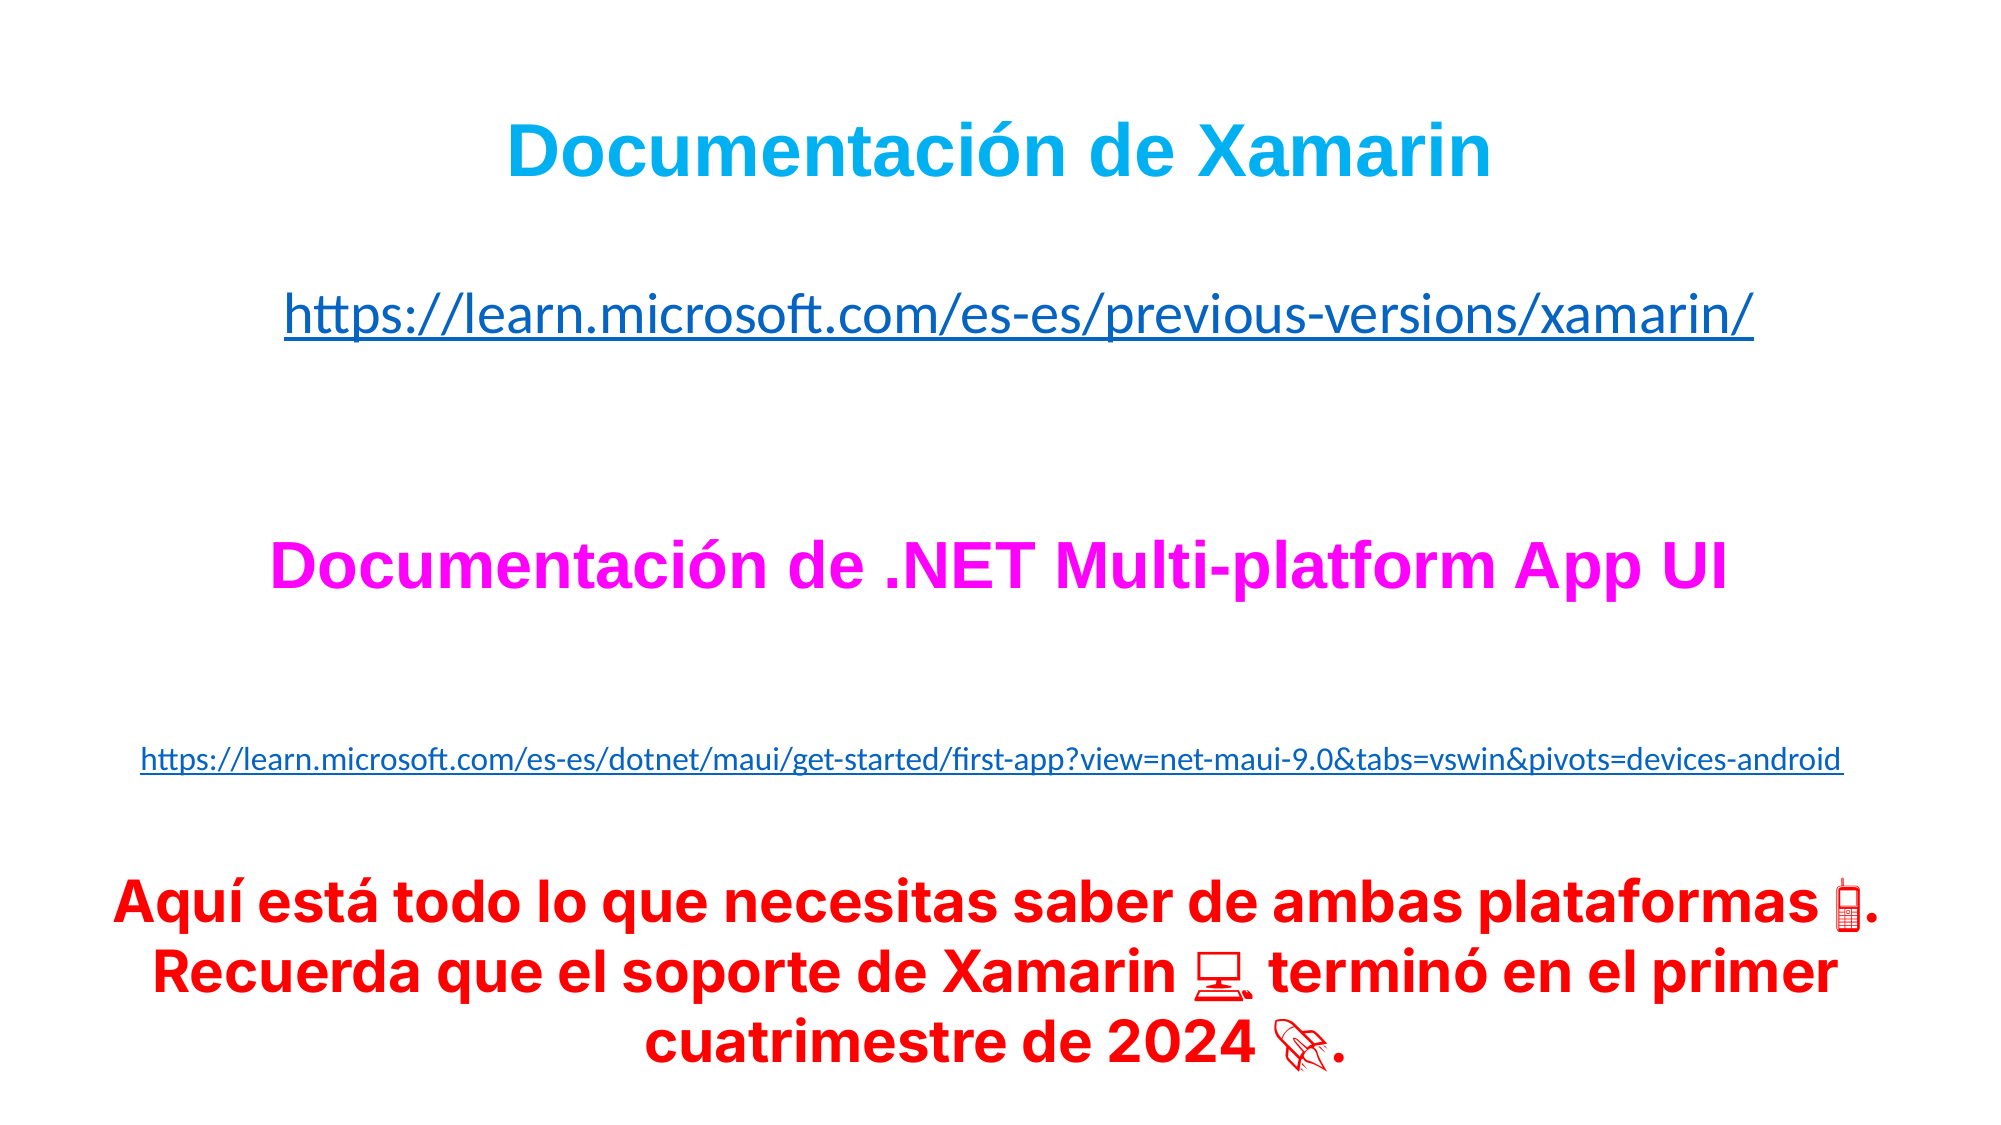

Documentación de Xamarin
https://learn.microsoft.com/es-es/previous-versions/xamarin/
Documentación de .NET Multi-platform App UI
Documentación de .NET Multi-platform App UI
https://learn.microsoft.com/es-es/dotnet/maui/get-started/first-app?view=net-maui-9.0&tabs=vswin&pivots=devices-android
Aquí está todo lo que necesitas saber de ambas plataformas 📱. Recuerda que el soporte de Xamarin 💻 terminó en el primer cuatrimestre de 2024 🚀.